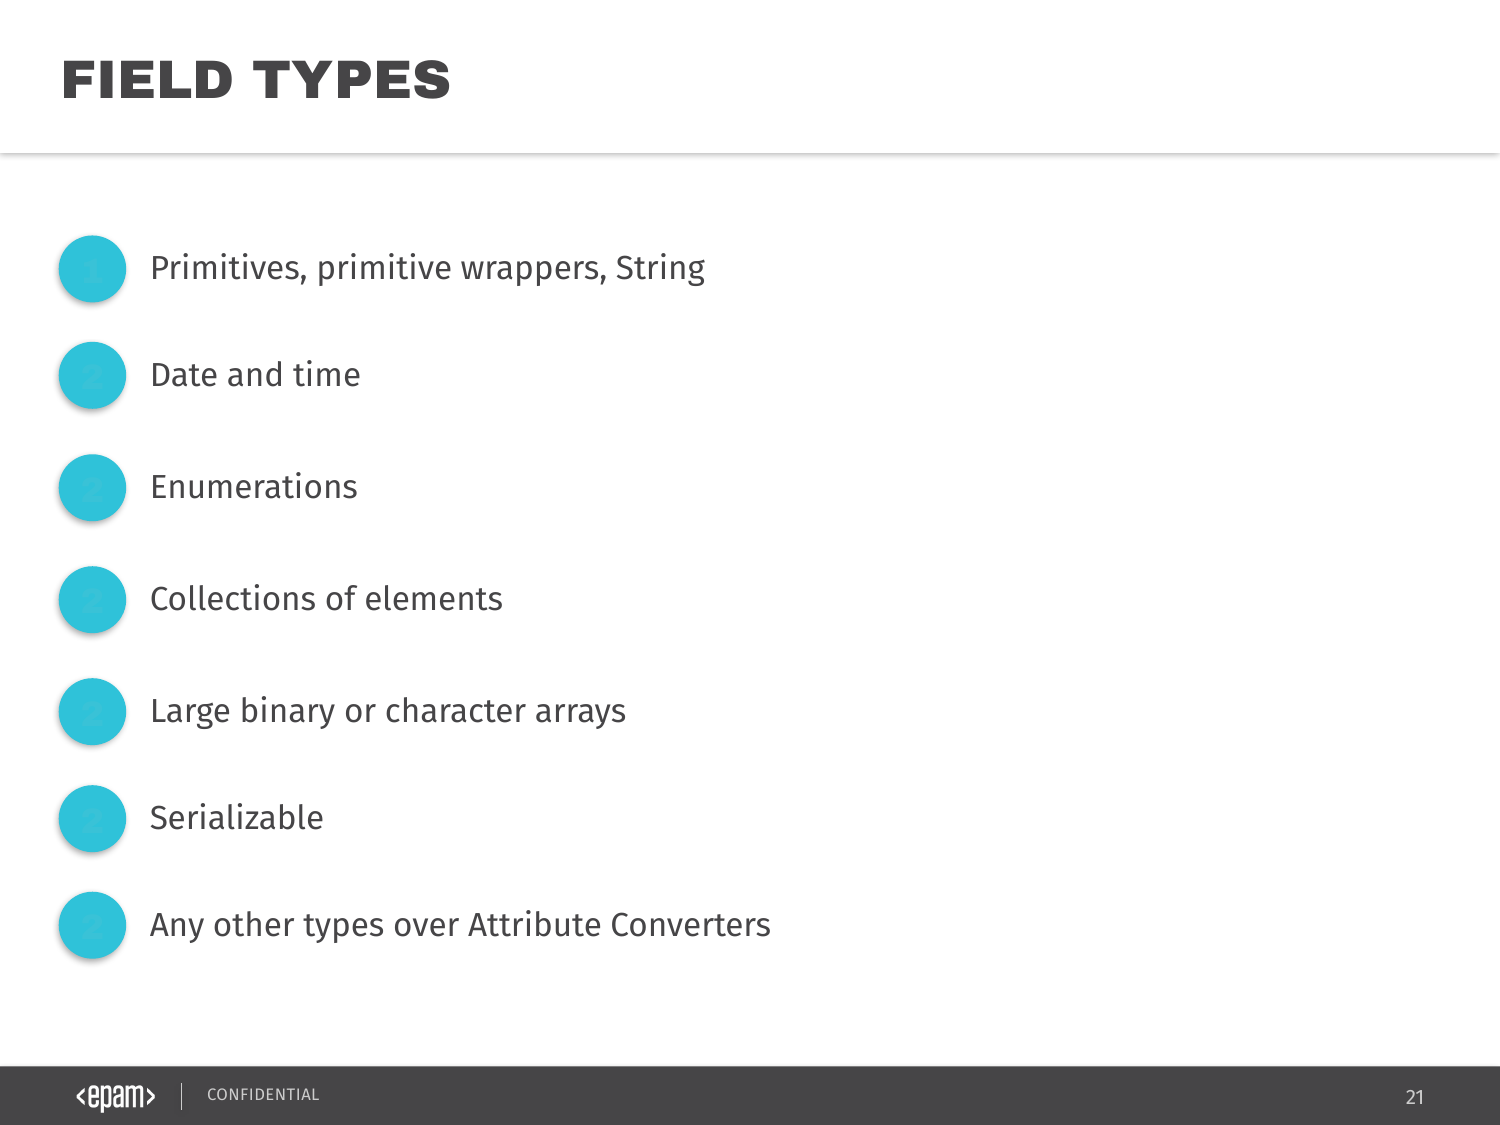

FIELD TYPES

1
Primitives, primitive wrappers, String

2
Date and time

2
Enumerations

2
Collections of elements

2
Large binary or character arrays

2
Serializable

2
Any other types over Attribute Converters